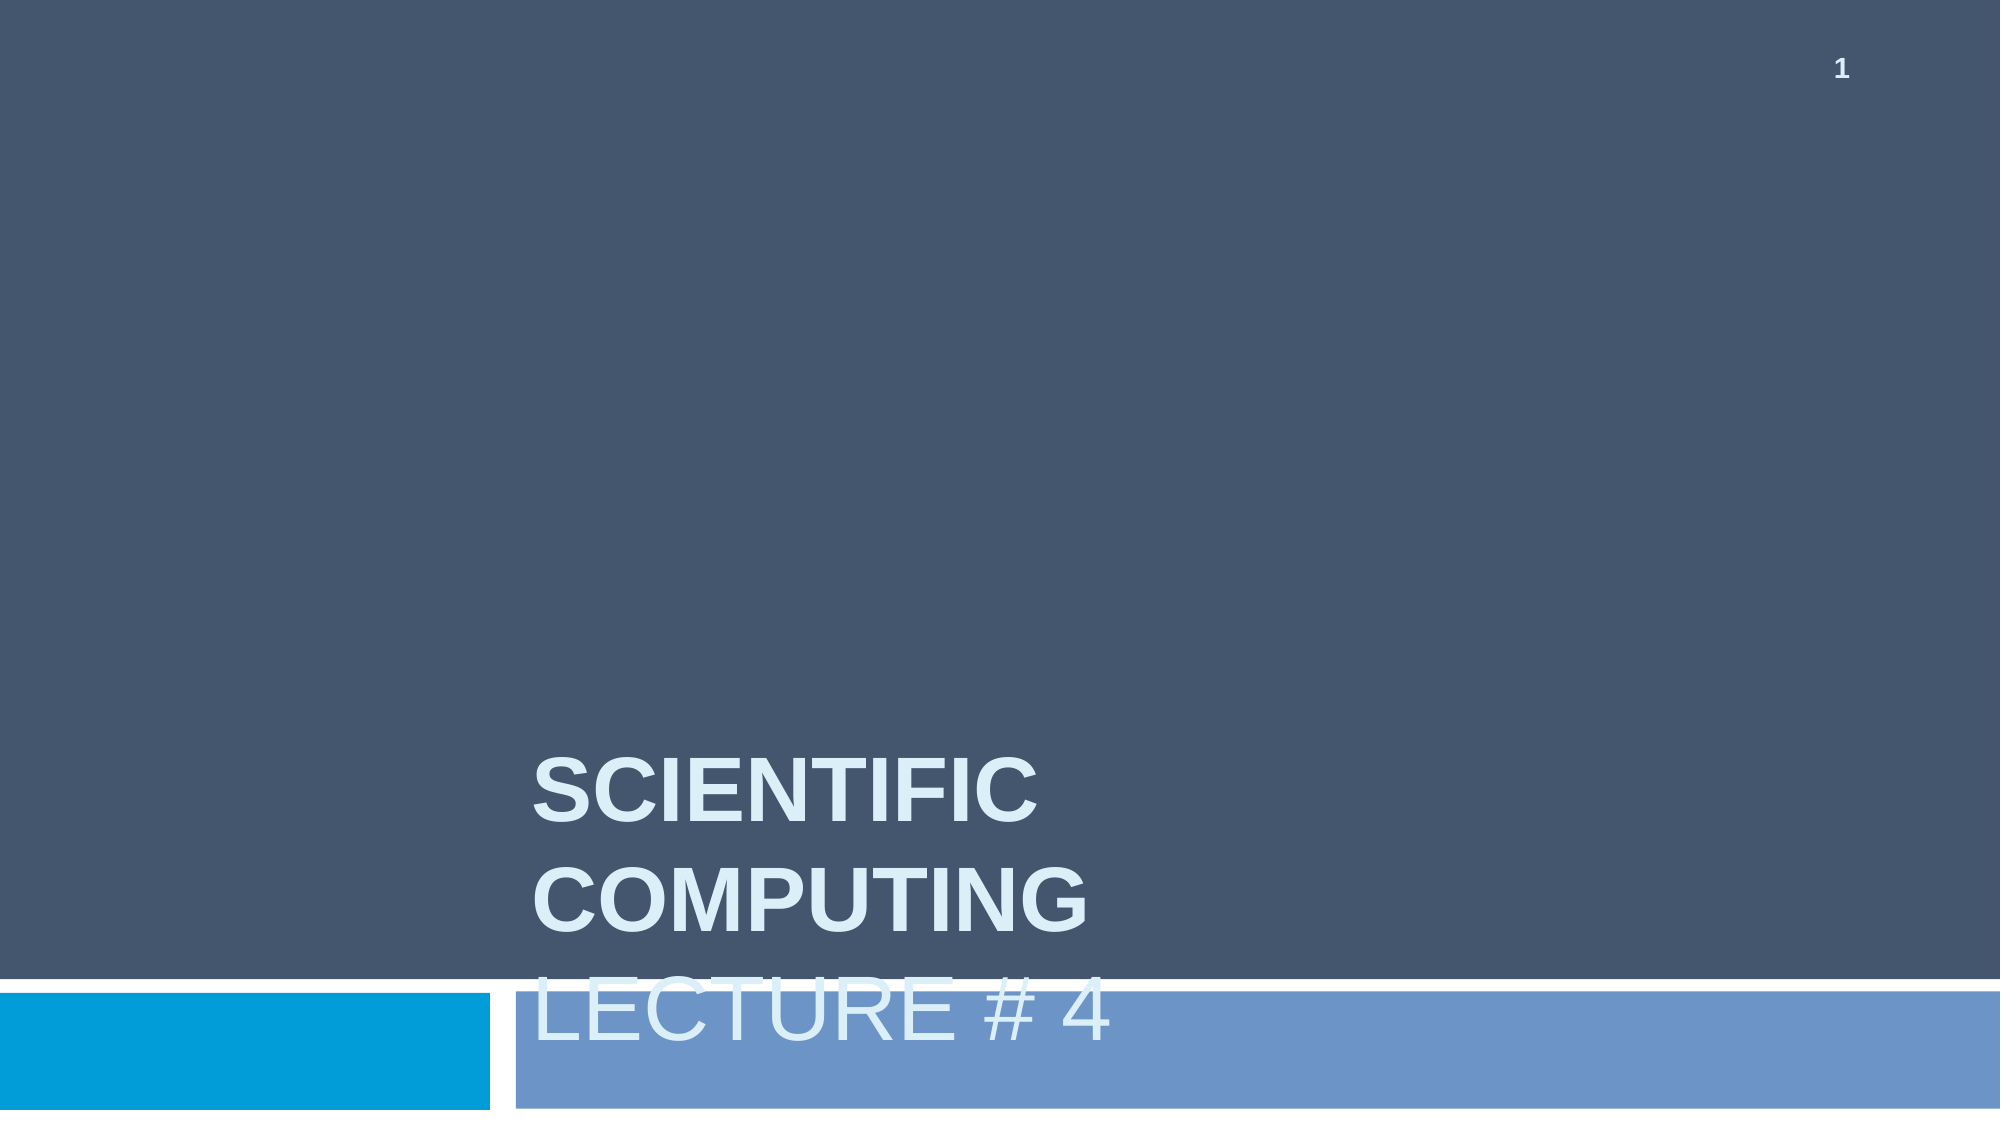

1
# SCIENTIFIC COMPUTING
LECTURE # 4